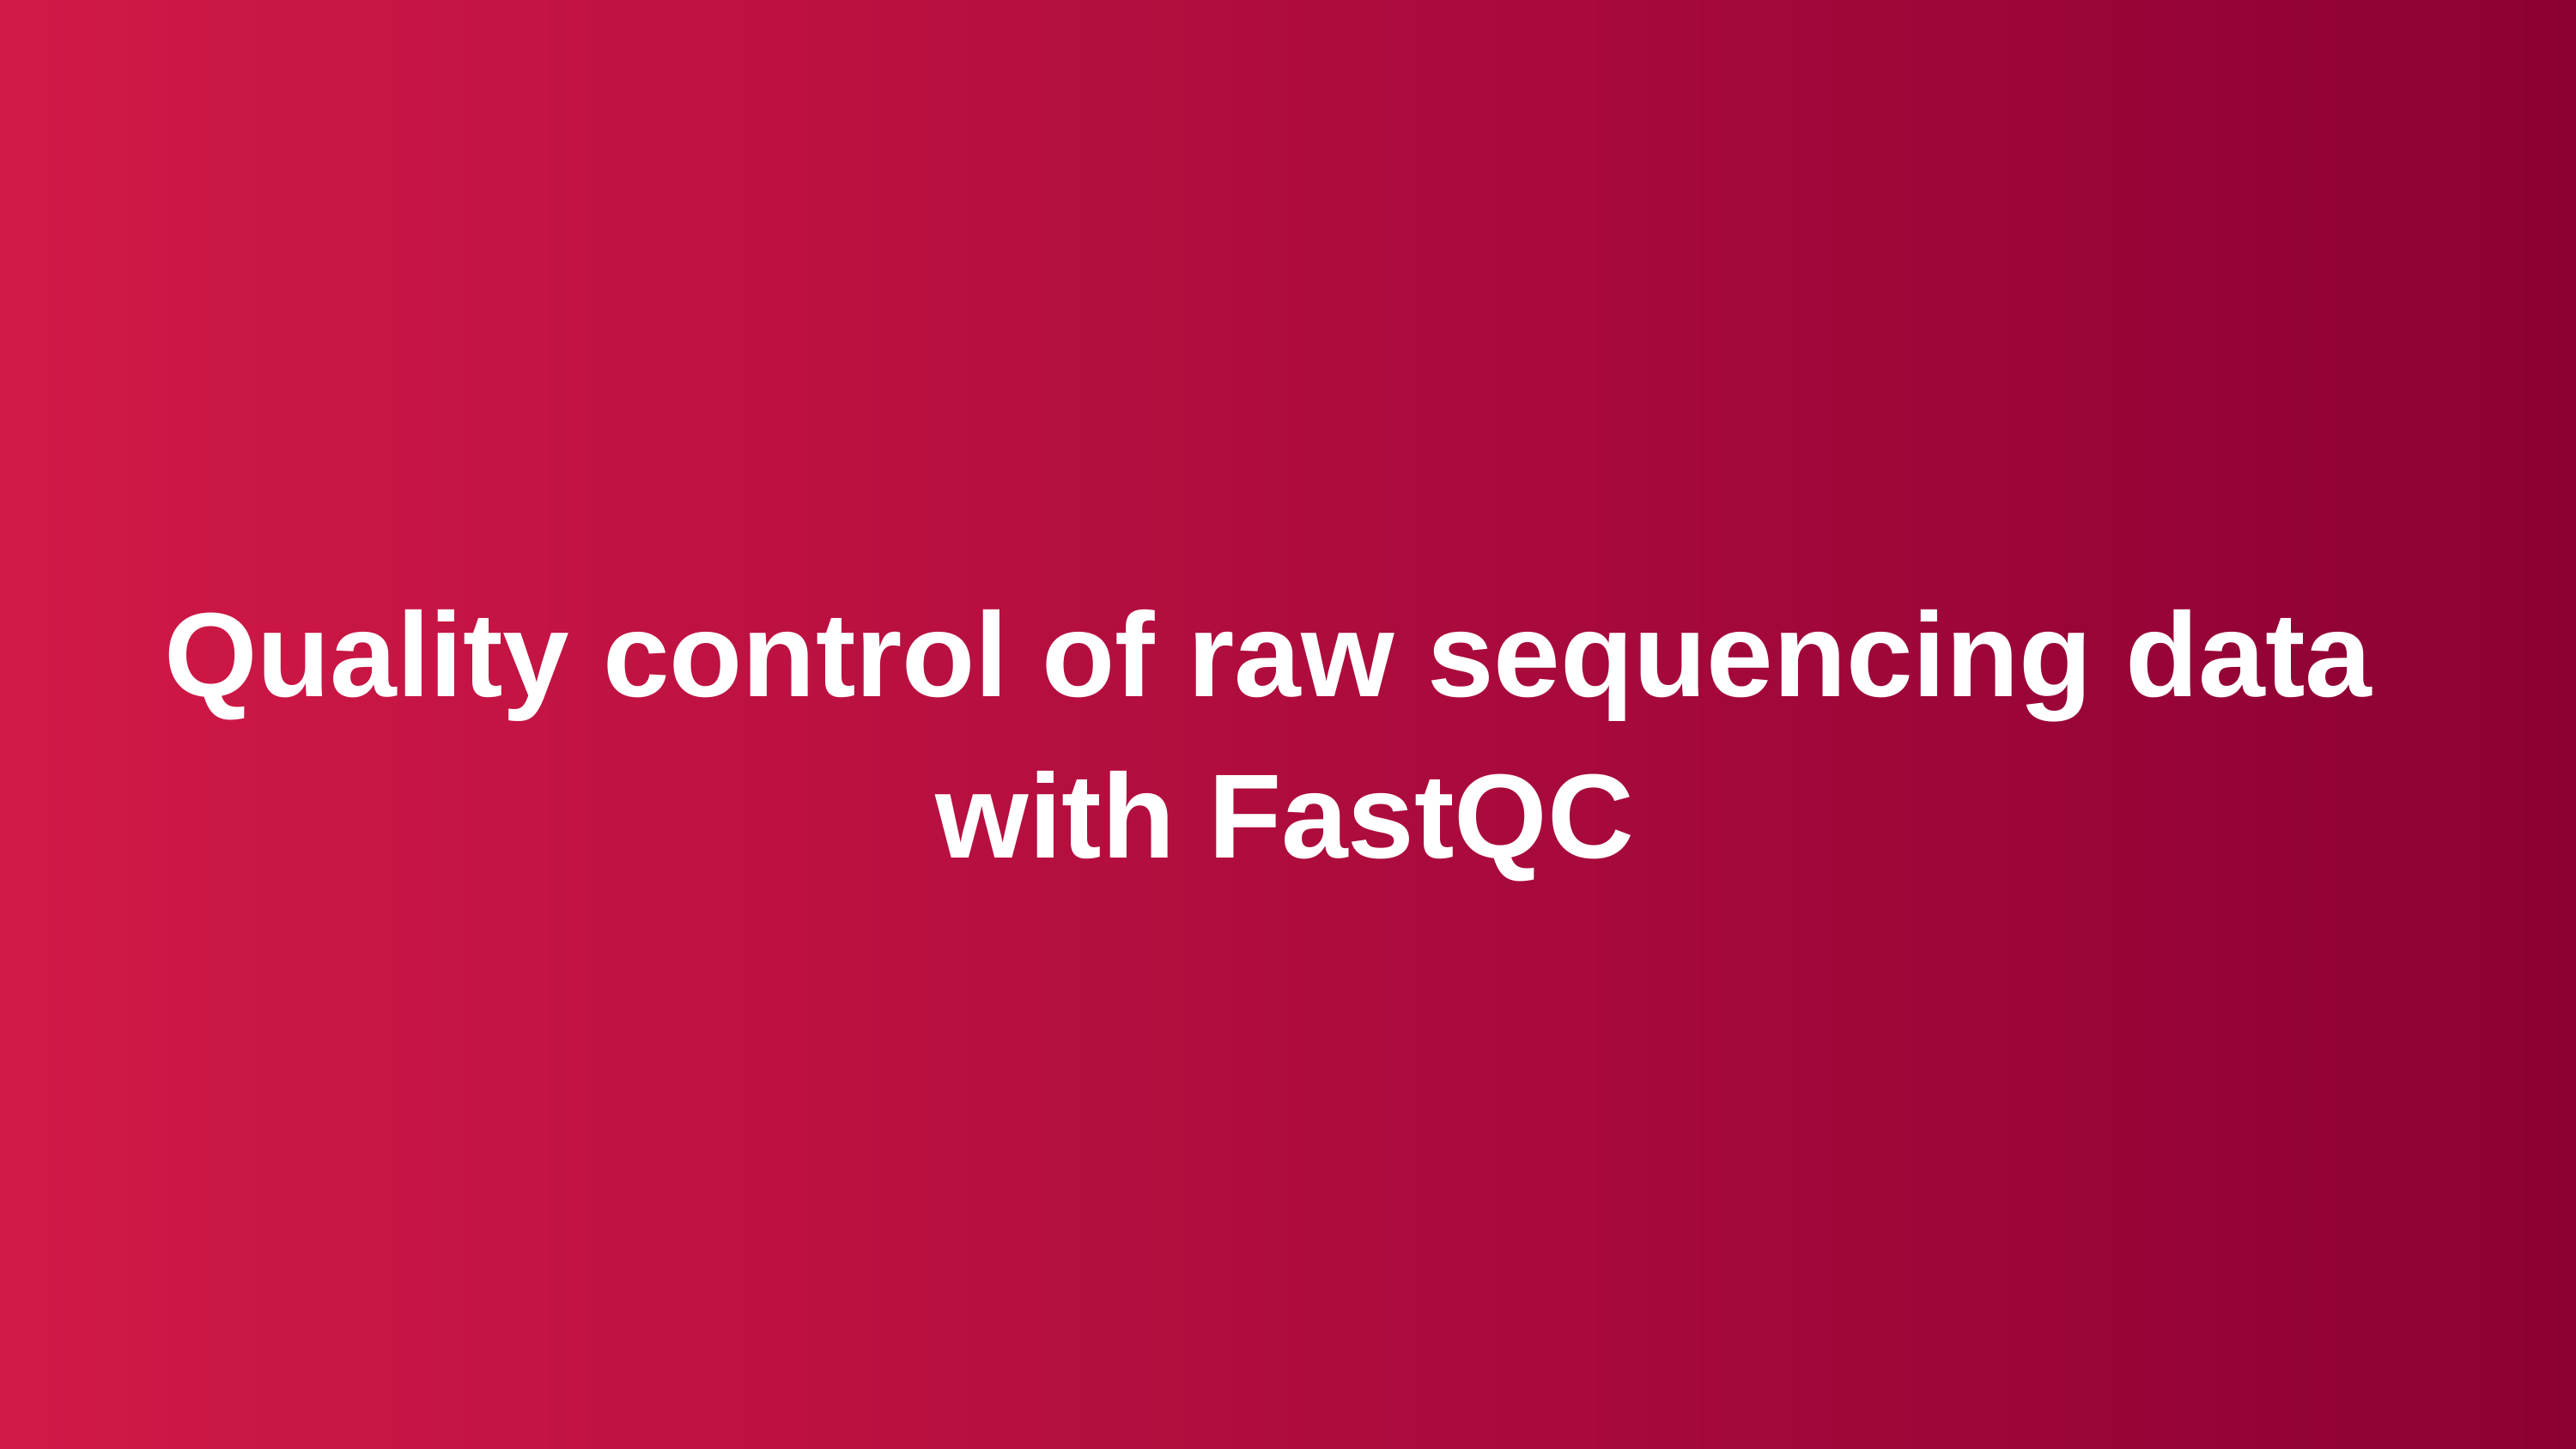

Quality control of raw sequencing data
with FastQC